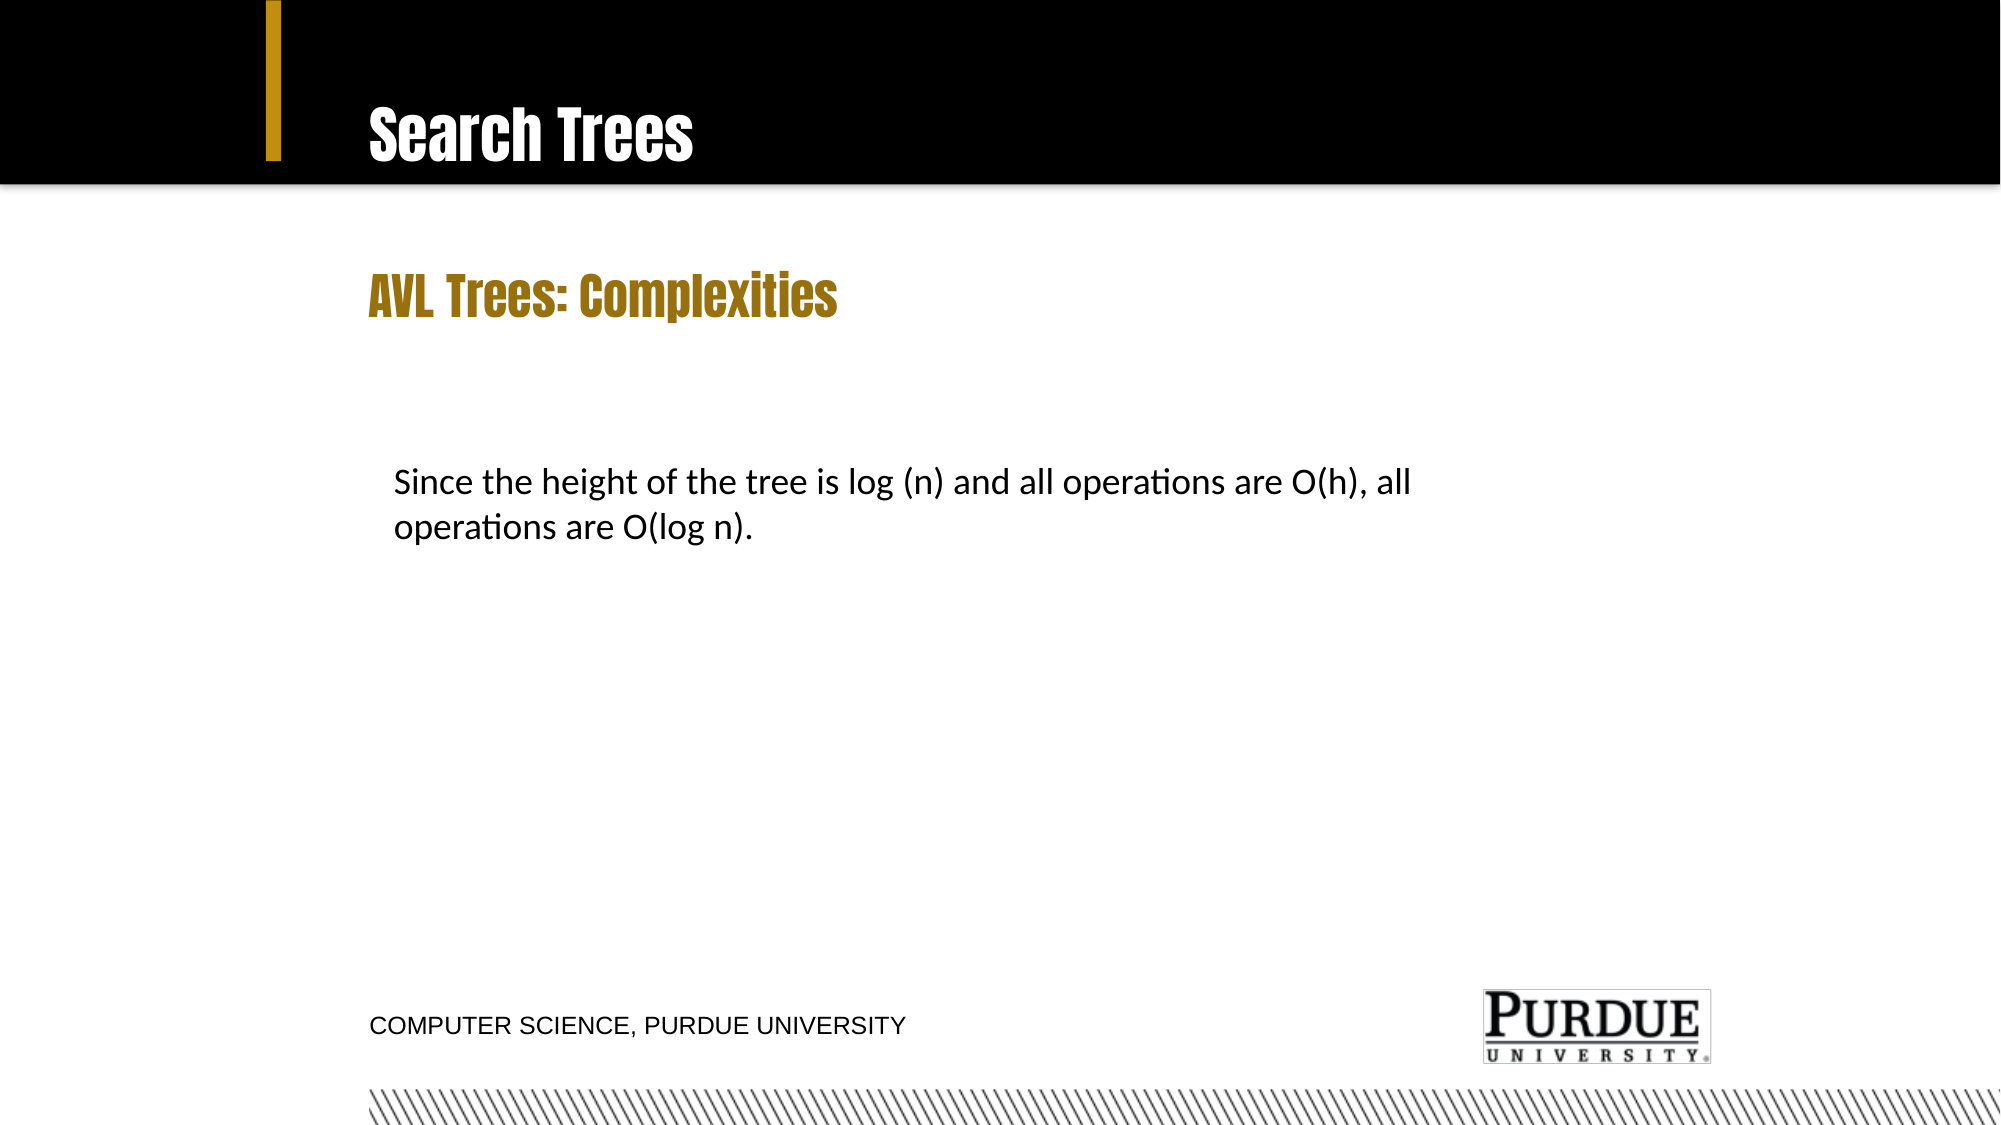

# Search Trees
AVL Trees: Complexities
Since the height of the tree is log (n) and all operations are O(h), all operations are O(log n).
Computer Science, Purdue University